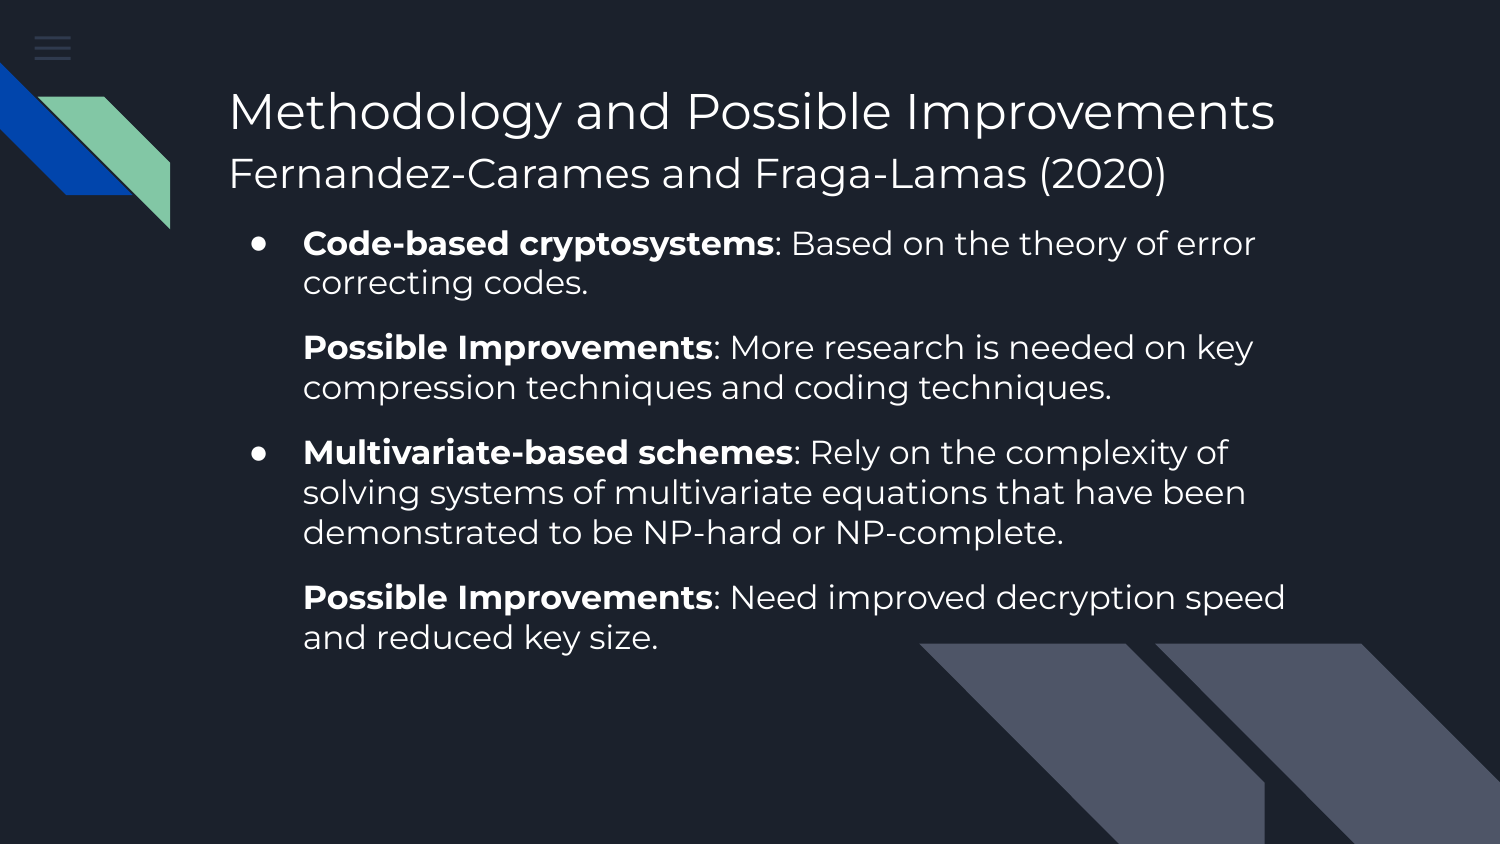

# Methodology and Possible Improvements
Fernandez-Carames and Fraga-Lamas (2020)
Code-based cryptosystems: Based on the theory of error correcting codes.
Possible Improvements: More research is needed on key compression techniques and coding techniques.
Multivariate-based schemes: Rely on the complexity of solving systems of multivariate equations that have been demonstrated to be NP-hard or NP-complete.
Possible Improvements: Need improved decryption speed and reduced key size.